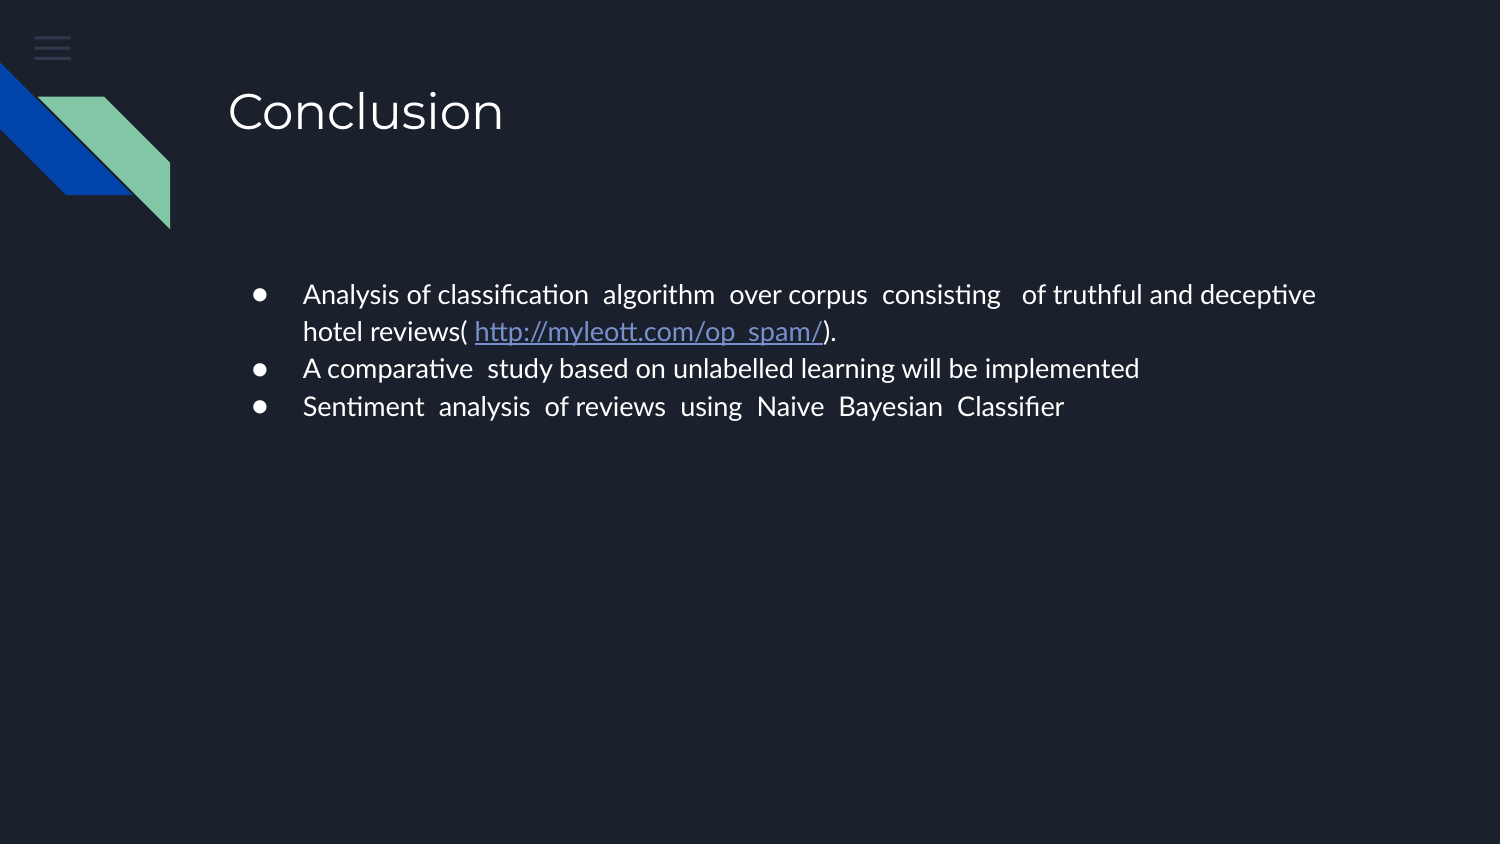

# Conclusion
Analysis of classification  algorithm  over corpus  consisting   of truthful and deceptive hotel reviews( http://myleott.com/op_spam/).
A comparative  study based on unlabelled learning will be implemented
Sentiment  analysis  of reviews  using  Naive  Bayesian  Classifier